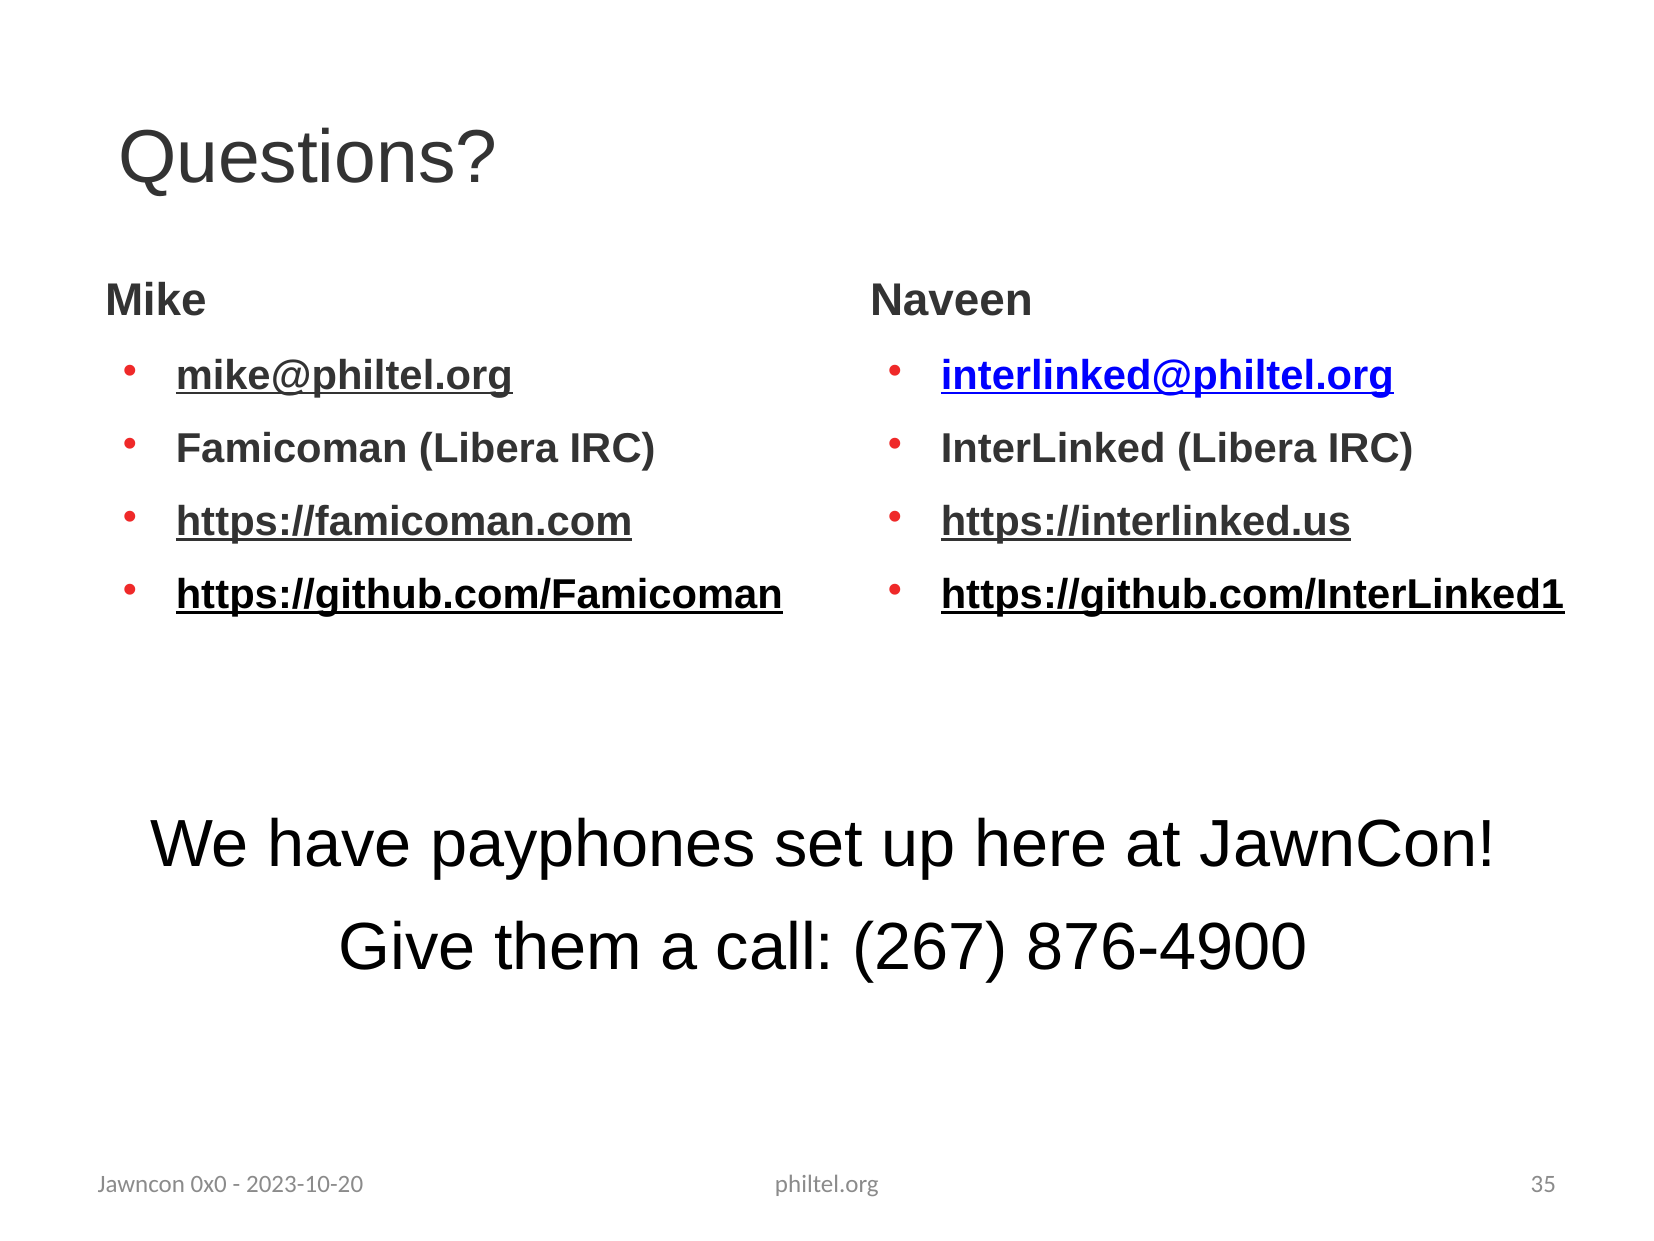

Questions?
Mike
mike@philtel.org
Famicoman (Libera IRC)
https://famicoman.com
https://github.com/Famicoman
Naveen
interlinked@philtel.org
InterLinked (Libera IRC)
https://interlinked.us
https://github.com/InterLinked1

We have payphones set up here at JawnCon!
Give them a call: (267) 876-4900
Jawncon 0x0 - 2023-10-20
philtel.org
35